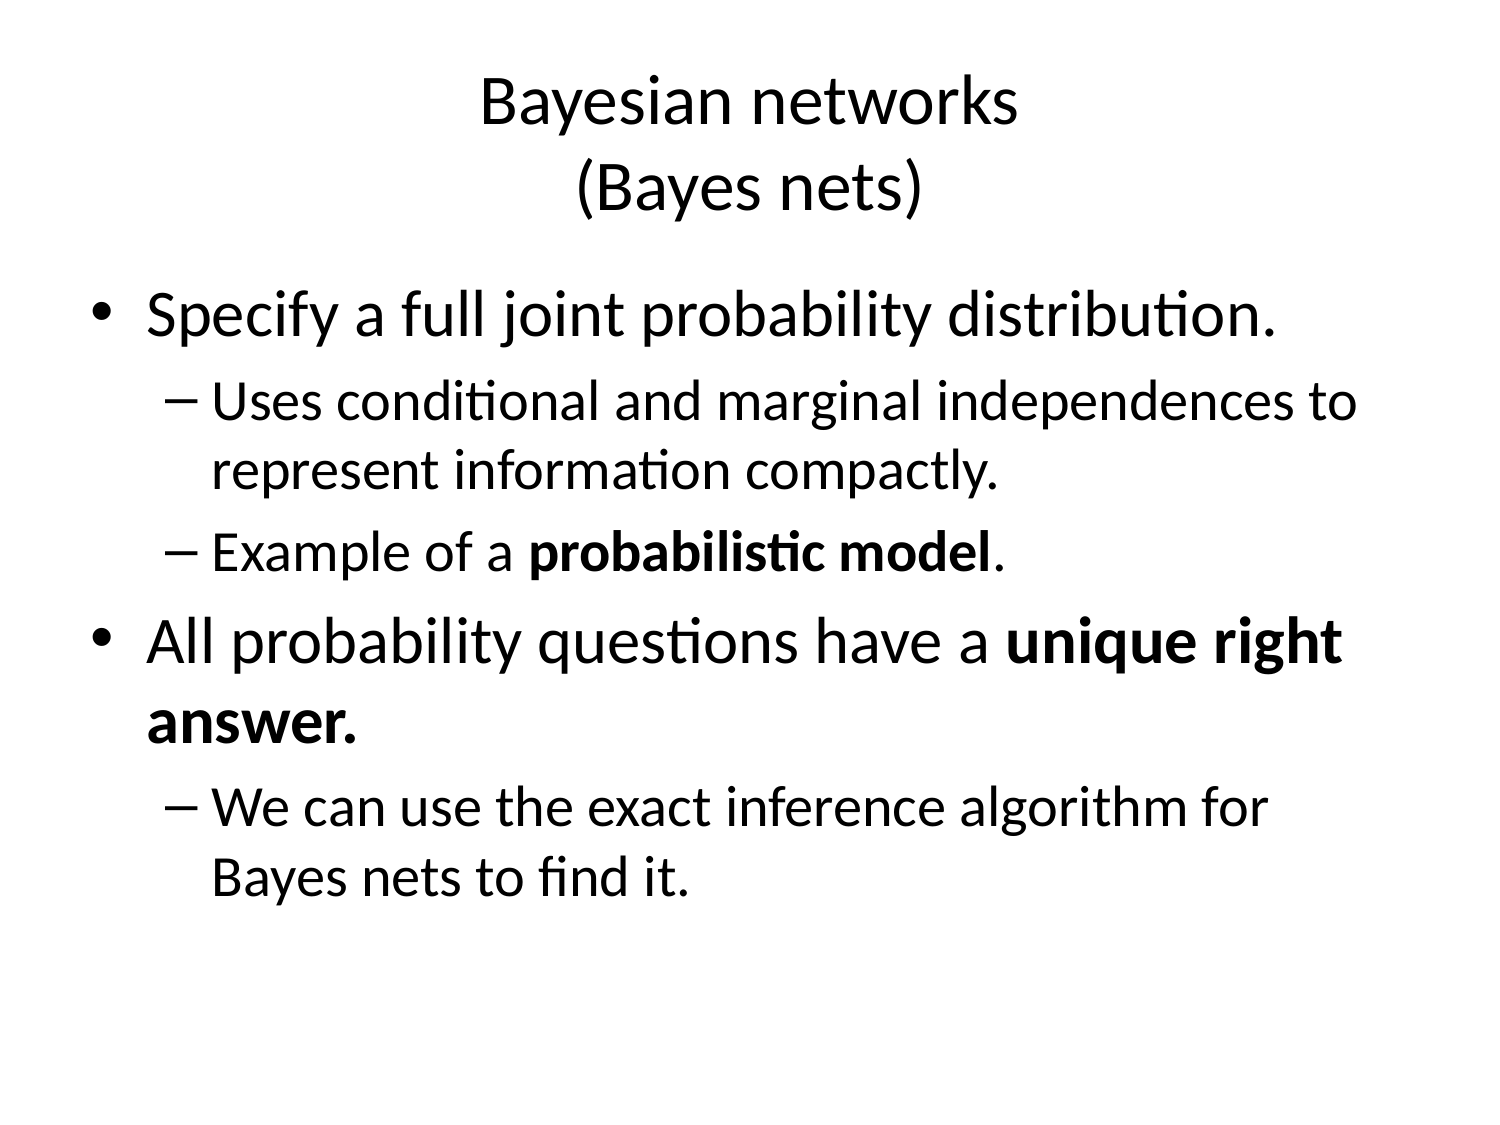

# Bayesian networks (Bayes nets)
Specify a full joint probability distribution.
Uses conditional and marginal independences to represent information compactly.
Example of a probabilistic model.
All probability questions have a unique right answer.
We can use the exact inference algorithm for Bayes nets to find it.